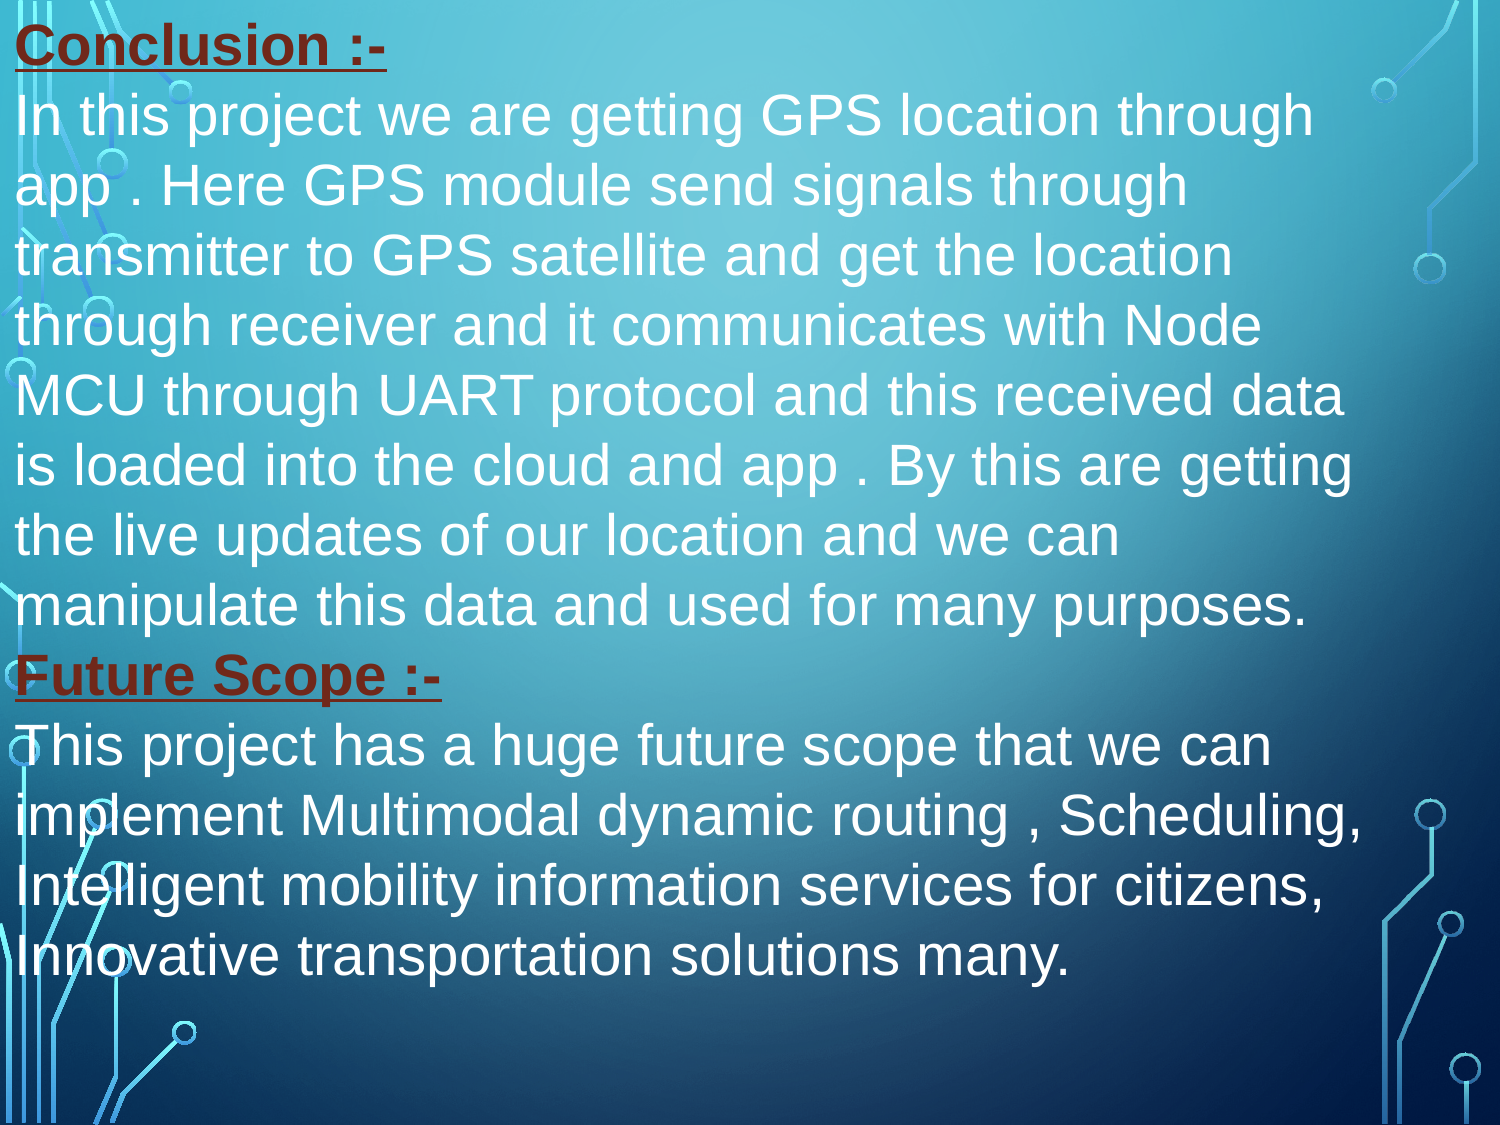

Conclusion :-
In this project we are getting GPS location through app . Here GPS module send signals through transmitter to GPS satellite and get the location through receiver and it communicates with Node MCU through UART protocol and this received data is loaded into the cloud and app . By this are getting the live updates of our location and we can manipulate this data and used for many purposes.
Future Scope :-
This project has a huge future scope that we can implement Multimodal dynamic routing , Scheduling, Intelligent mobility information services for citizens, Innovative transportation solutions many.